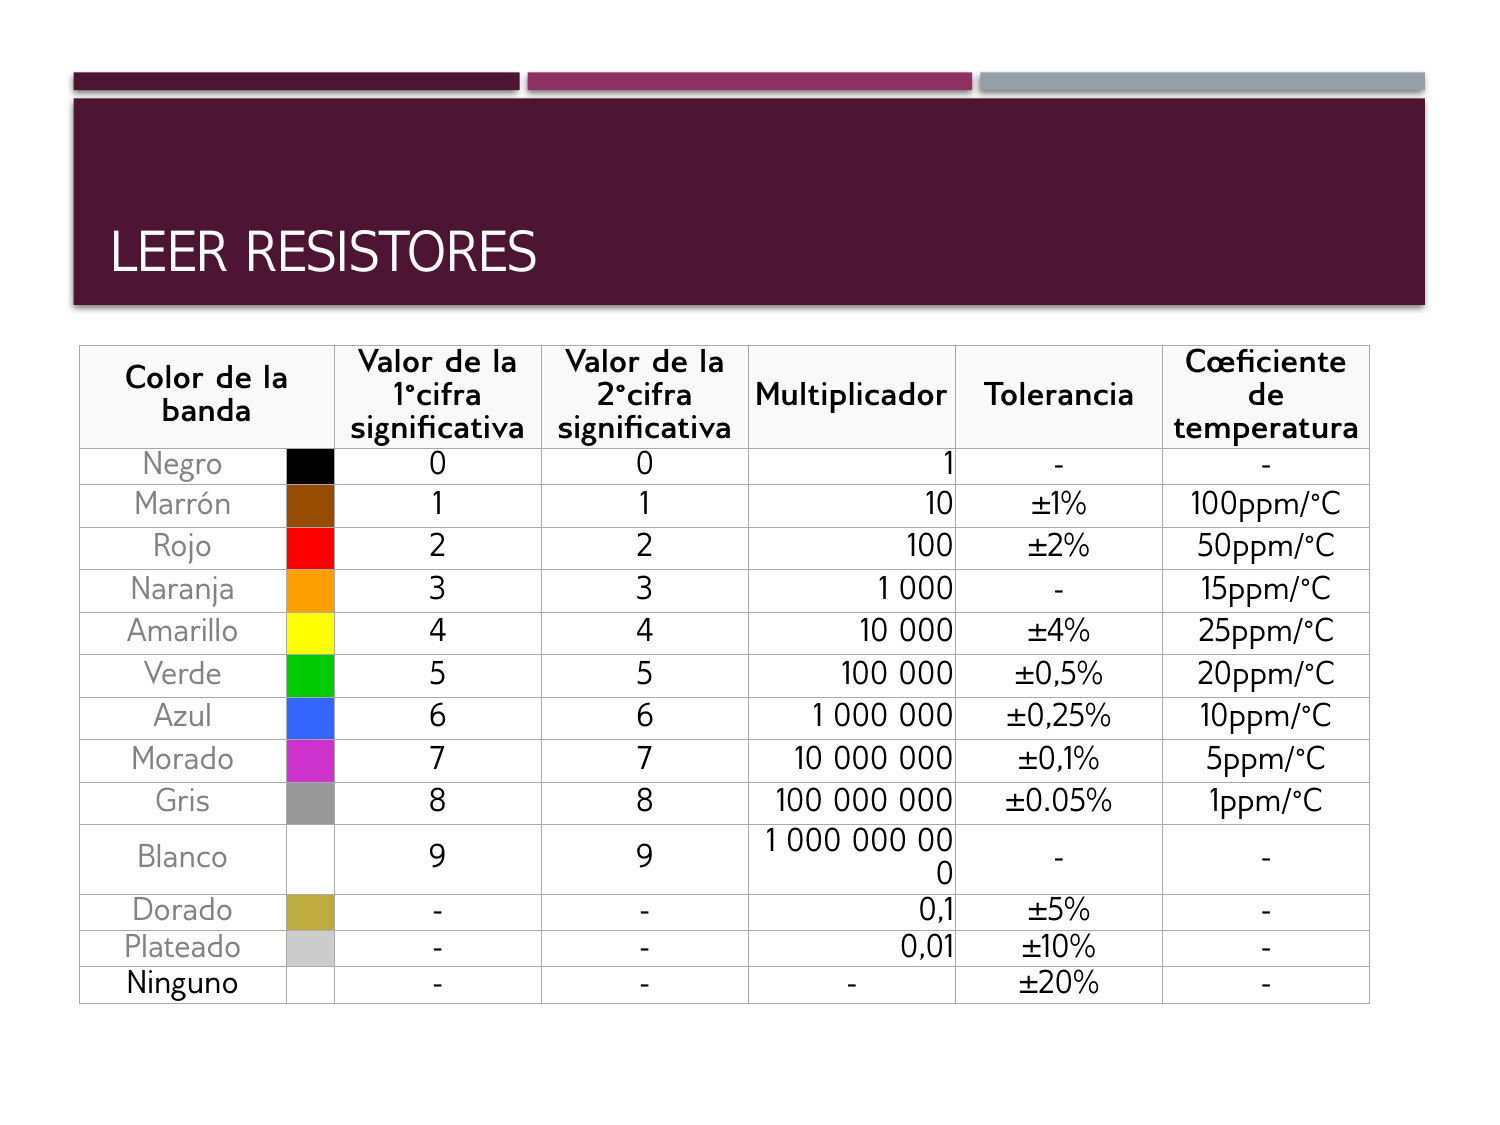

# Leer resistores
| Color de la banda |  | Valor de la 1°cifra significativa | Valor de la 2°cifra significativa | Multiplicador | Tolerancia | Coeficiente de temperatura |
| --- | --- | --- | --- | --- | --- | --- |
| Negro |  | 0 | 0 | 1 | - | - |
| Marrón |  | 1 | 1 | 10 | ±1% | 100ppm/°C |
| Rojo |  | 2 | 2 | 100 | ±2% | 50ppm/°C |
| Naranja |  | 3 | 3 | 1 000 | - | 15ppm/°C |
| Amarillo |  | 4 | 4 | 10 000 | ±4% | 25ppm/°C |
| Verde |  | 5 | 5 | 100 000 | ±0,5% | 20ppm/°C |
| Azul |  | 6 | 6 | 1 000 000 | ±0,25% | 10ppm/°C |
| Morado |  | 7 | 7 | 10 000 000 | ±0,1% | 5ppm/°C |
| Gris |  | 8 | 8 | 100 000 000 | ±0.05% | 1ppm/°C |
| Blanco |  | 9 | 9 | 1 000 000 000 | - | - |
| Dorado |  | - | - | 0,1 | ±5% | - |
| Plateado |  | - | - | 0,01 | ±10% | - |
| Ninguno |  | - | - | - | ±20% | - |